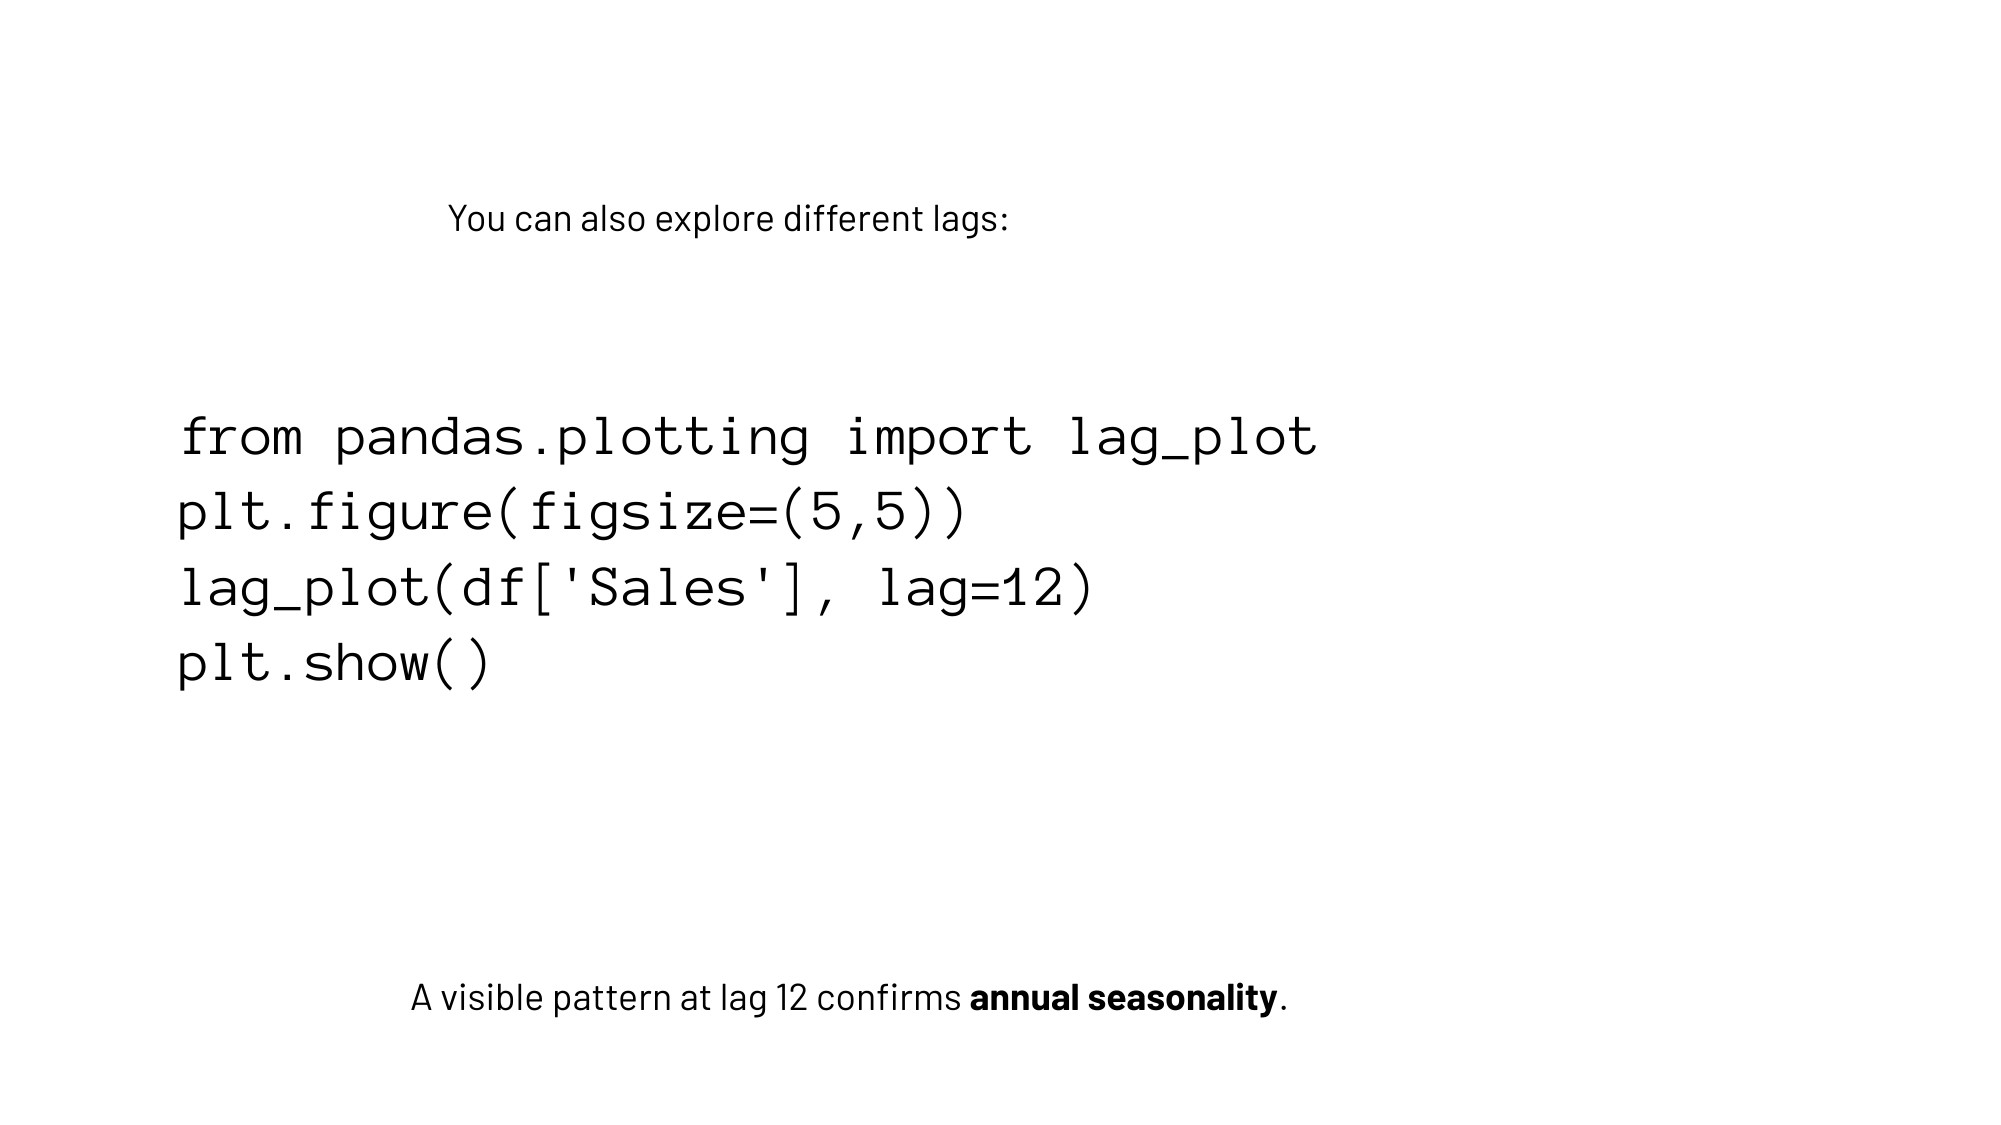

from pandas.plotting import lag_plot
plt.figure(figsize=(5,5))
lag_plot(df['Sales'], lag=12)
plt.show()
You can also explore different lags:
A visible pattern at lag 12 confirms annual seasonality.